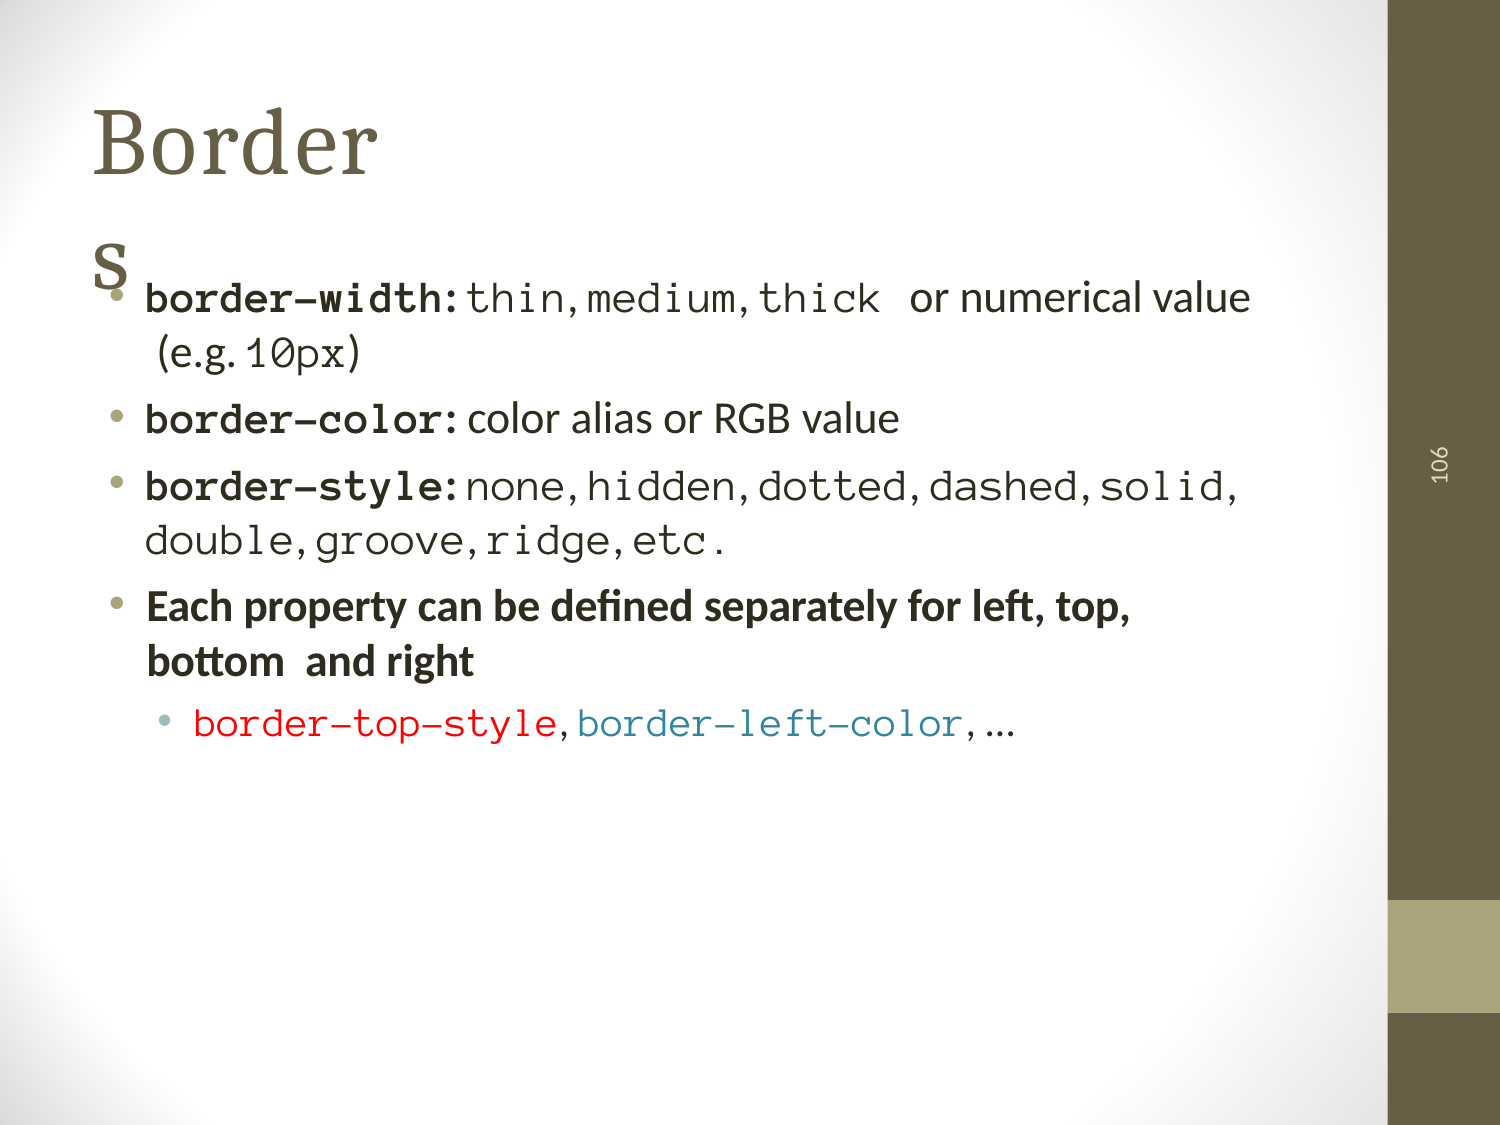

# Borders
border-width: thin, medium, thick or numerical value  (e.g. 10px)
border-color: color alias or RGB value
border-style: none, hidden, dotted, dashed, solid,  double, groove, ridge, etc.
Each property can be defined separately for left, top, bottom  and right
border-top-style, border-left-color, …
106